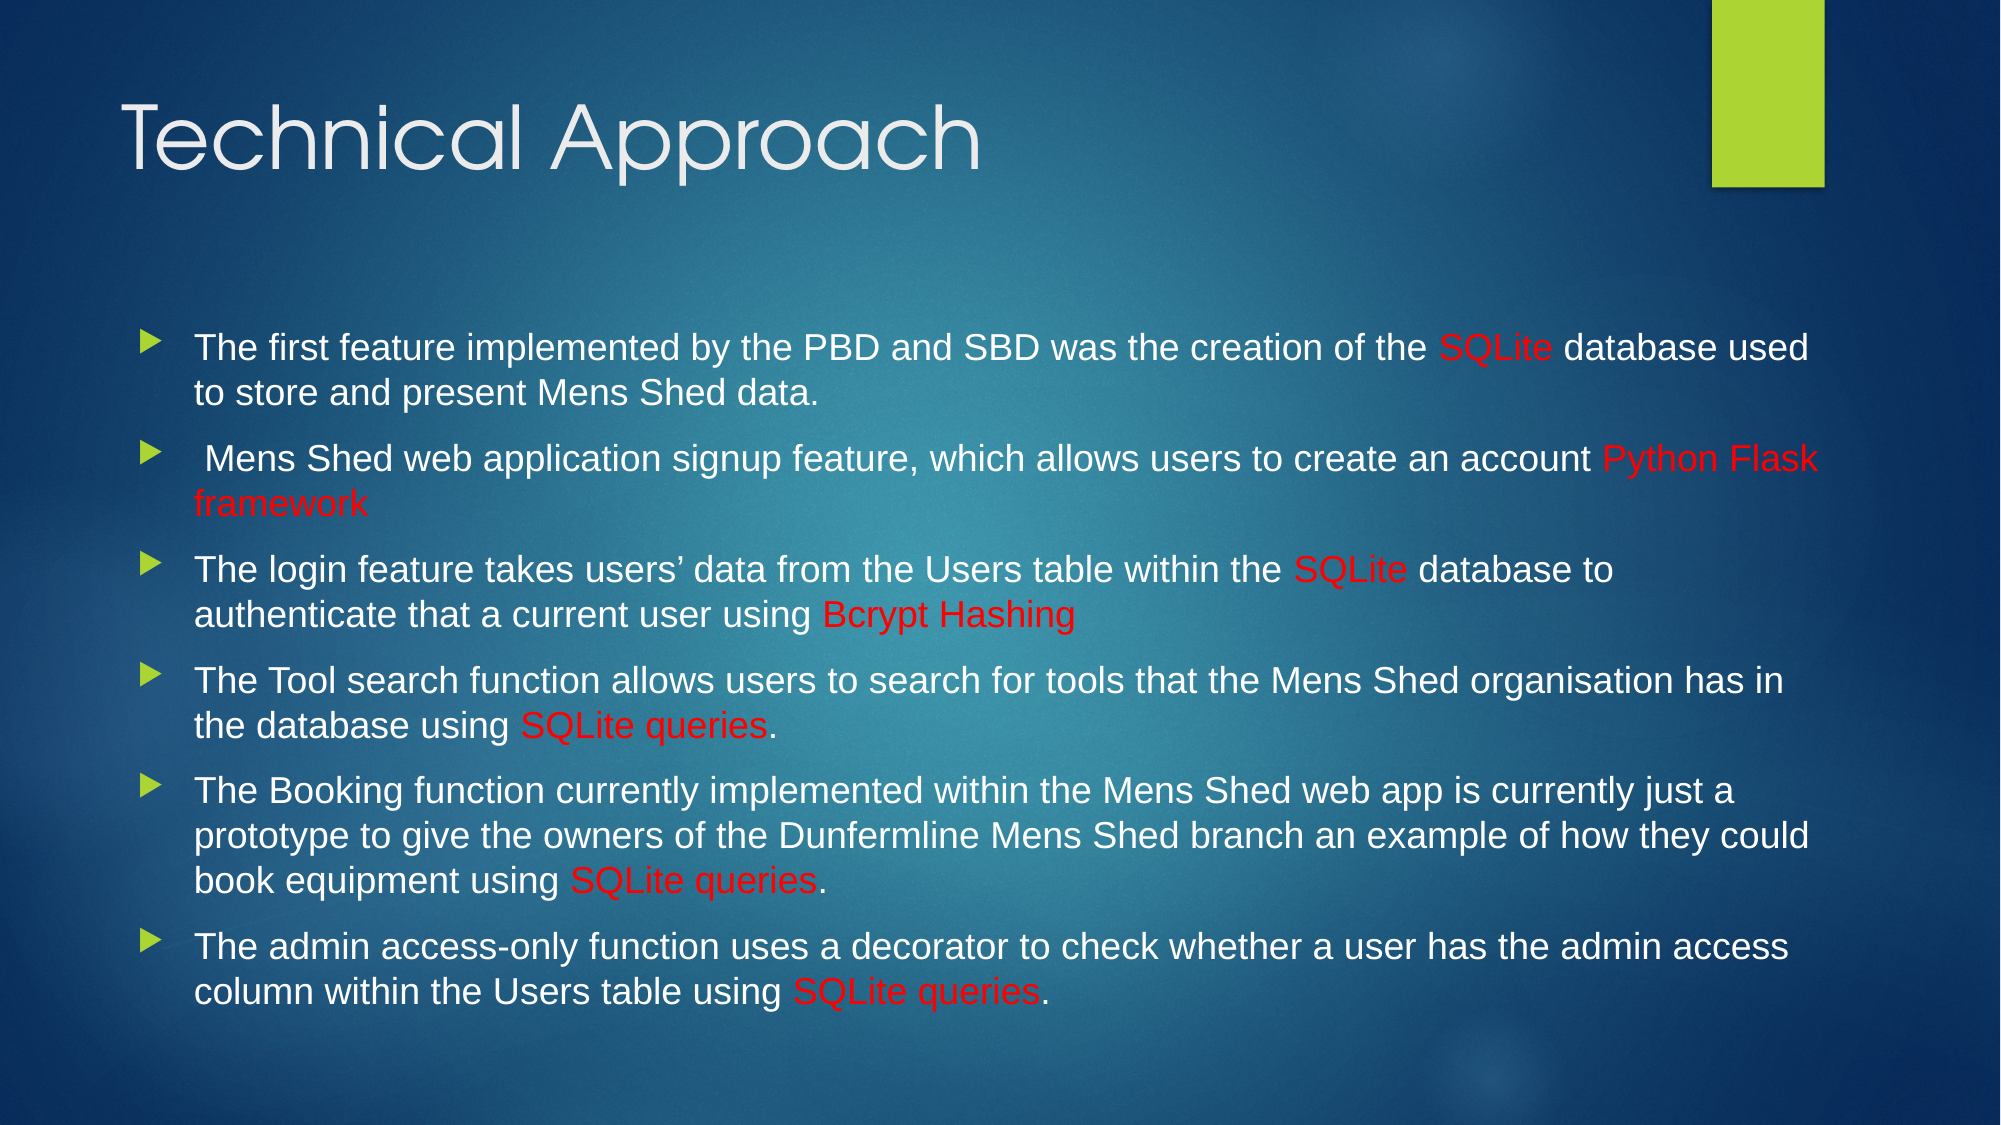

# Technical Approach
The first feature implemented by the PBD and SBD was the creation of the SQLite database used to store and present Mens Shed data.
 Mens Shed web application signup feature, which allows users to create an account Python Flask framework
The login feature takes users’ data from the Users table within the SQLite database to authenticate that a current user using Bcrypt Hashing
The Tool search function allows users to search for tools that the Mens Shed organisation has in the database using SQLite queries.
The Booking function currently implemented within the Mens Shed web app is currently just a prototype to give the owners of the Dunfermline Mens Shed branch an example of how they could book equipment using SQLite queries.
The admin access-only function uses a decorator to check whether a user has the admin access column within the Users table using SQLite queries.